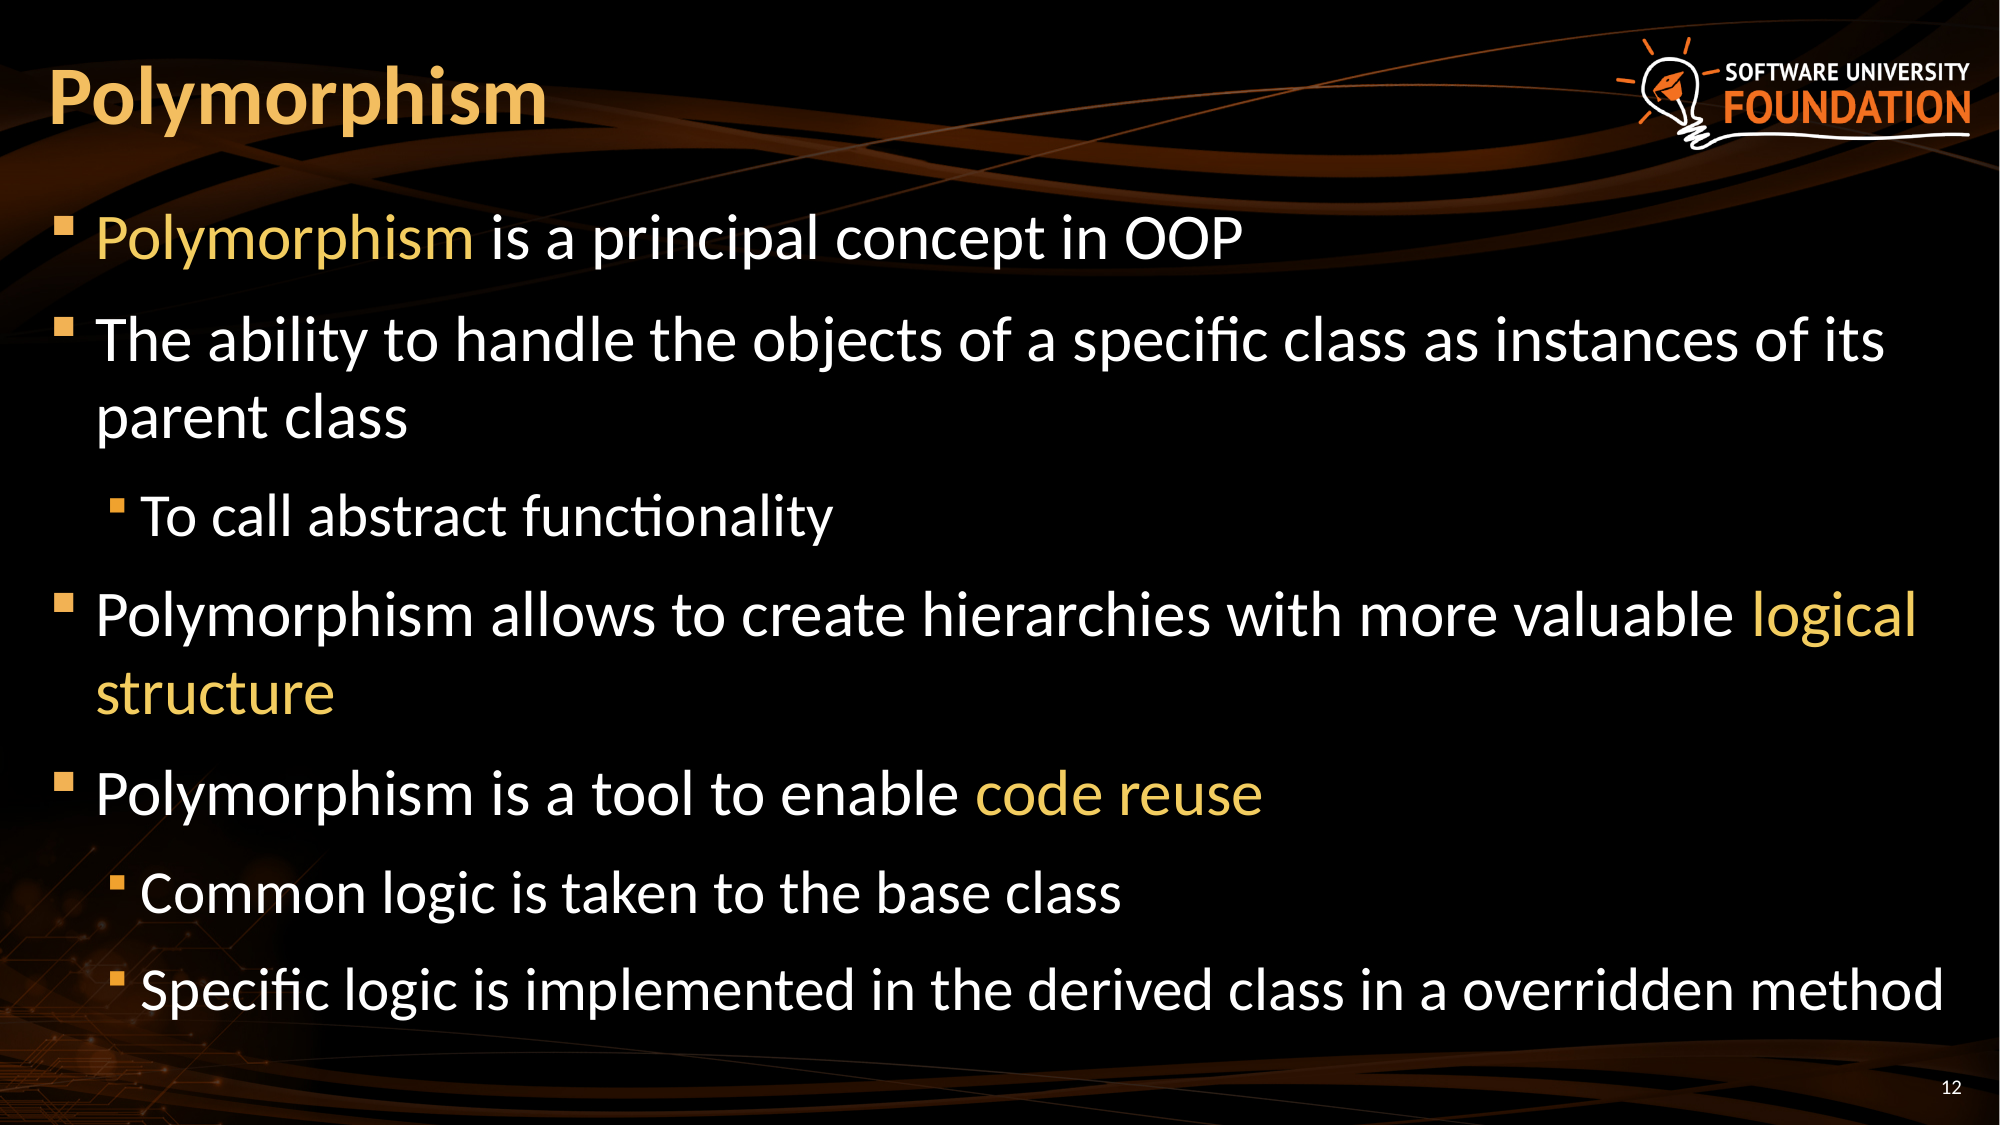

# Polymorphism
Polymorphism is a principal concept in OOP
The ability to handle the objects of a specific class as instances of its parent class
To call abstract functionality
Polymorphism allows to create hierarchies with more valuable logical structure
Polymorphism is a tool to enable code reuse
Common logic is taken to the base class
Specific logic is implemented in the derived class in a overridden method
12